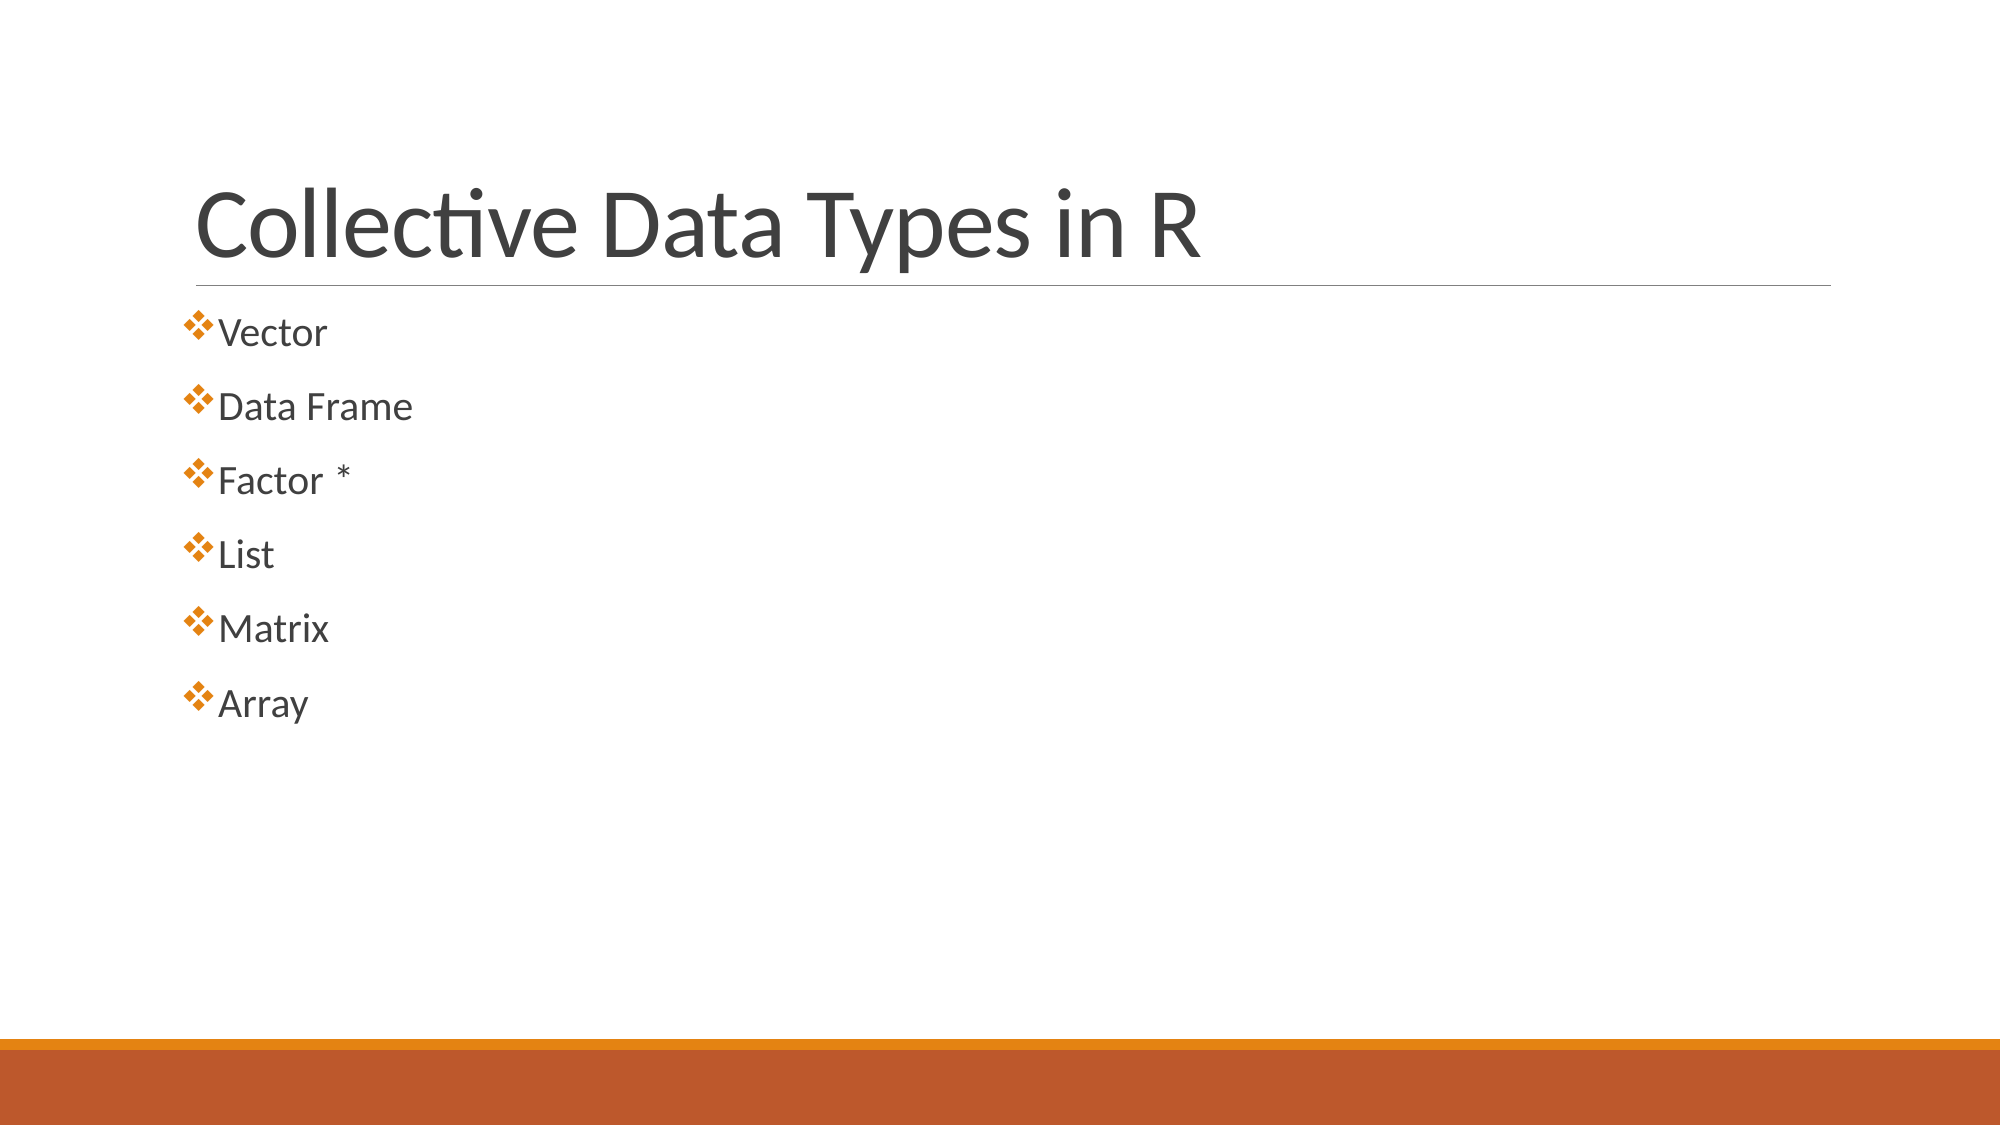

# Collective Data Types in R
Vector
Data Frame
Factor *
List
Matrix
Array